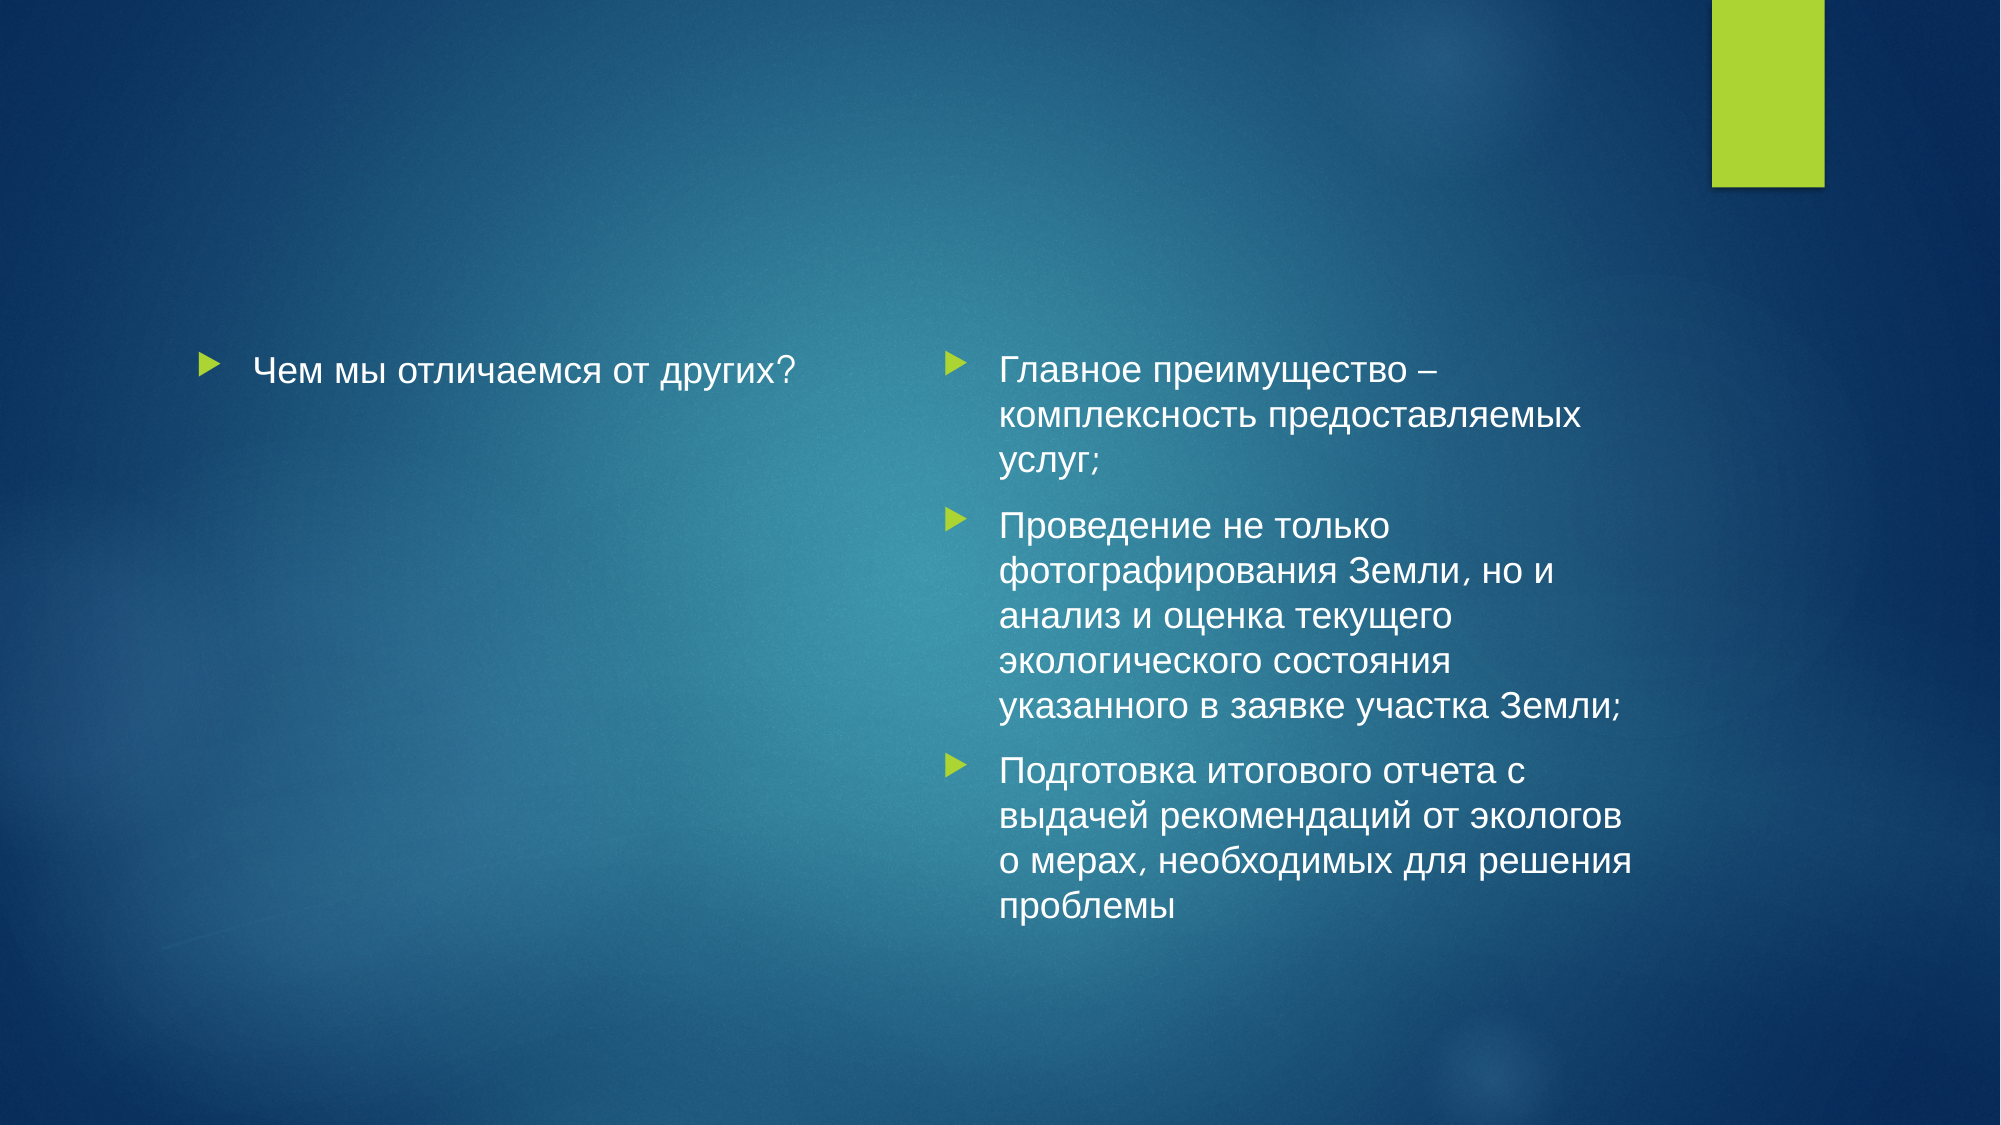

Главное преимущество – комплексность предоставляемых услуг;
Проведение не только фотографирования Земли, но и анализ и оценка текущего экологического состояния указанного в заявке участка Земли;
Подготовка итогового отчета с выдачей рекомендаций от экологов о мерах, необходимых для решения проблемы
Чем мы отличаемся от других?